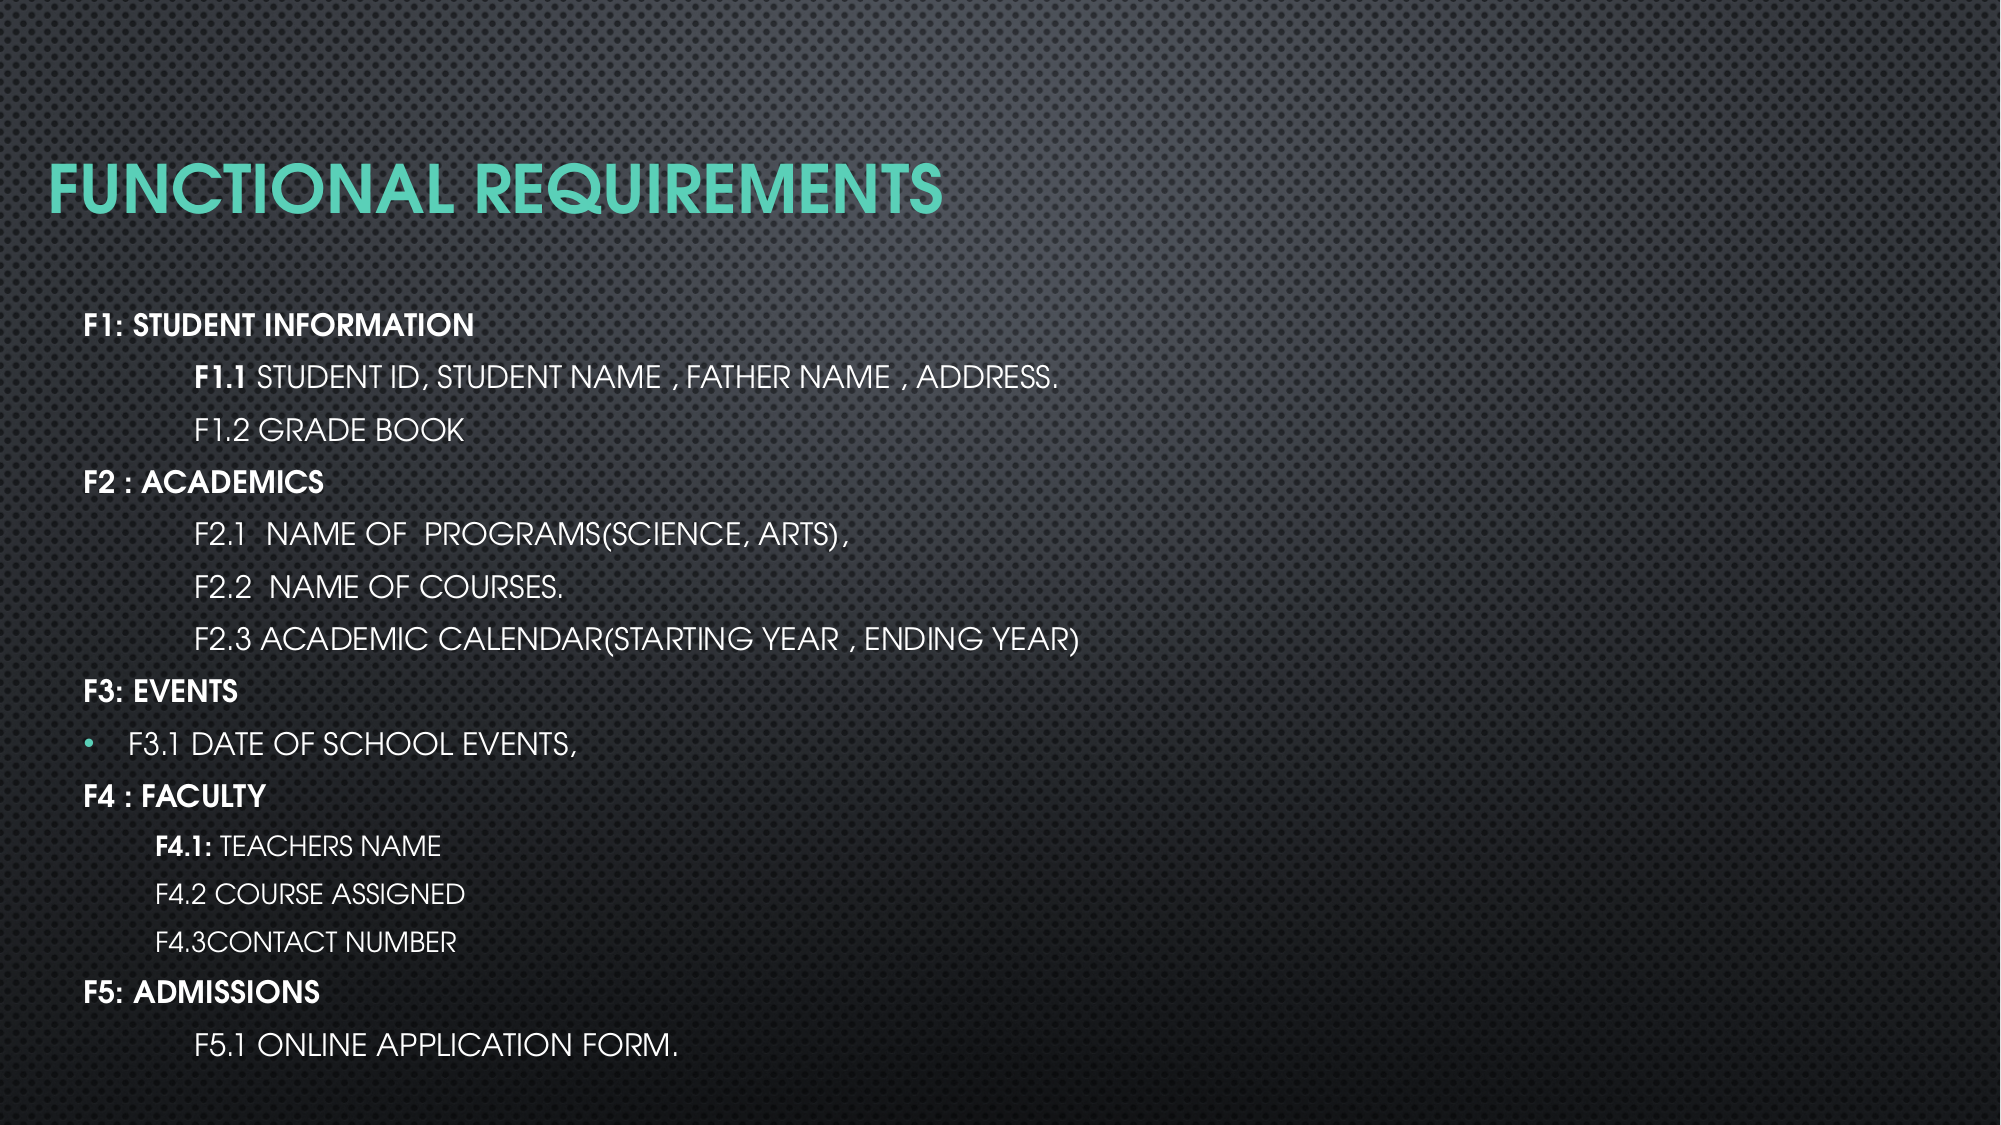

# Functional Requirements
F1: Student information
	f1.1 student ID, Student name , Father Name , Address.
	f1.2 Grade book
F2 : Academics
	F2.1  NAme of  programs(Science, Arts),
	F2.2  Name of courses.
	f2.3 Academic calendar(starting year , ending year)
F3: Events
F3.1 Date of school events,
F4 : Faculty
F4.1: teachers name
F4.2 Course assigned
F4.3Contact Number
F5: Admissions
	f5.1 Online application form.